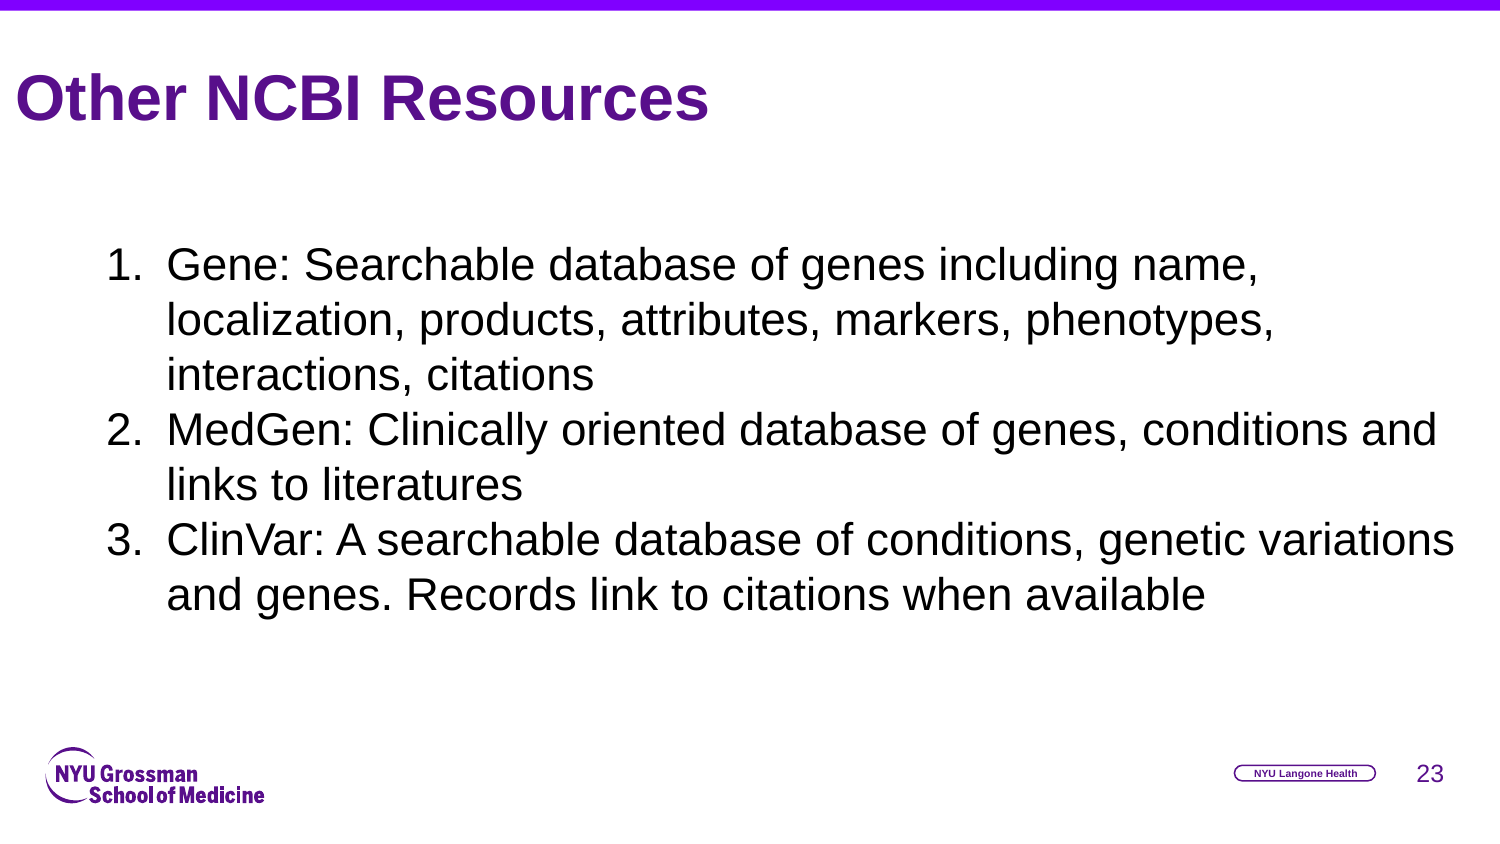

# Other NCBI Resources
Gene: Searchable database of genes including name, localization, products, attributes, markers, phenotypes, interactions, citations
MedGen: Clinically oriented database of genes, conditions and links to literatures
ClinVar: A searchable database of conditions, genetic variations and genes. Records link to citations when available
23
NYU Langone Health